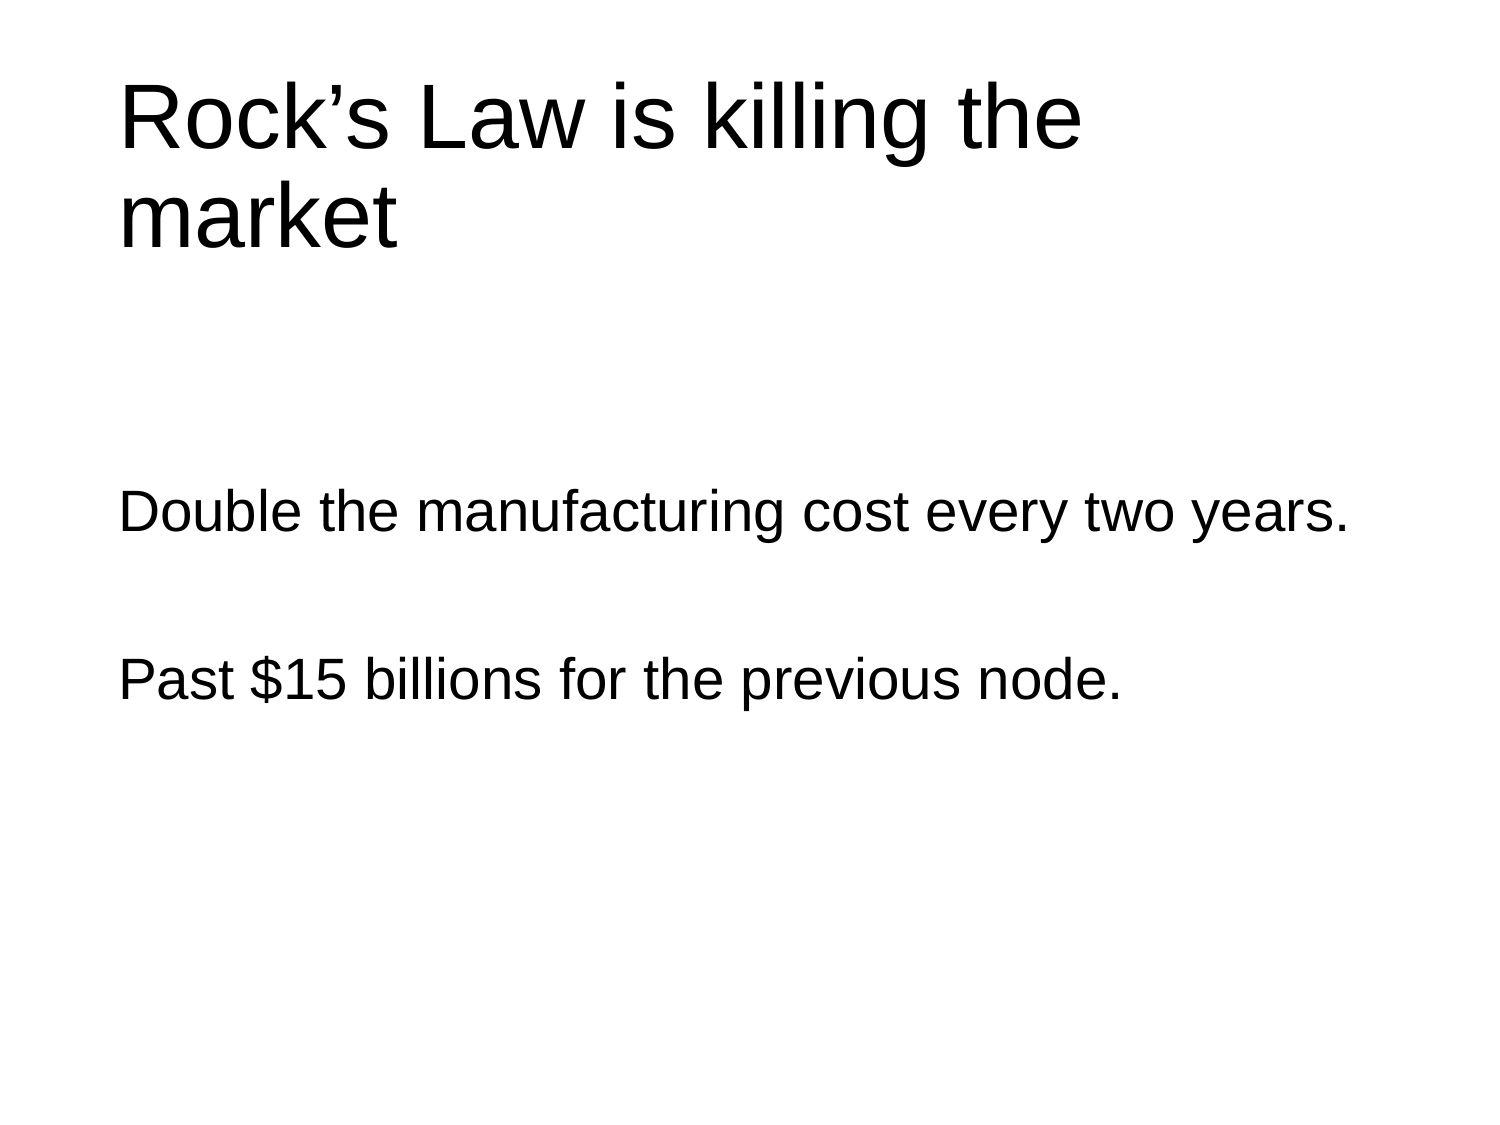

# Rock’s Law is killing the market

Double the manufacturing cost every two years.

Past $15 billions for the previous node.